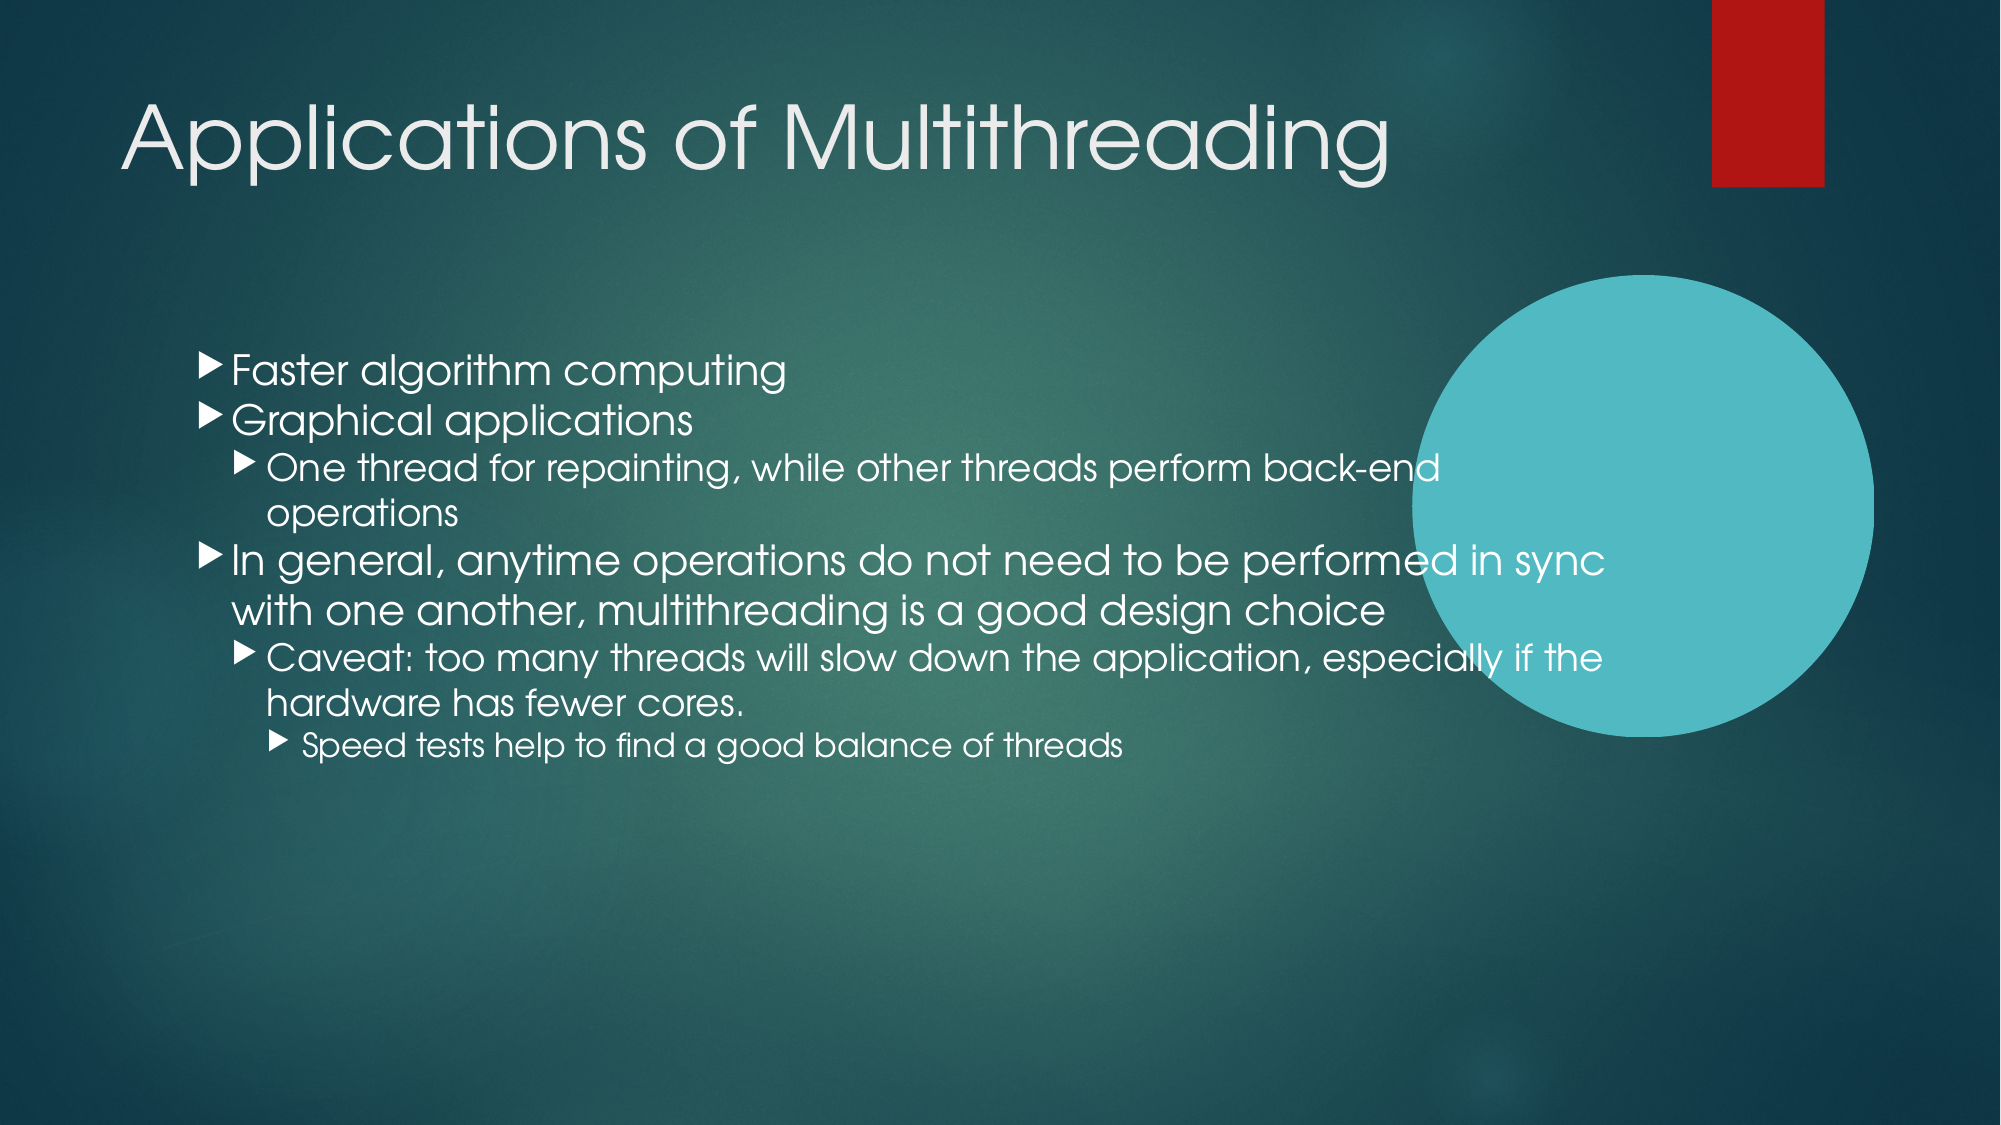

Applications of Multithreading
Faster algorithm computing
Graphical applications
One thread for repainting, while other threads perform back-end operations
In general, anytime operations do not need to be performed in sync with one another, multithreading is a good design choice
Caveat: too many threads will slow down the application, especially if the hardware has fewer cores.
Speed tests help to find a good balance of threads